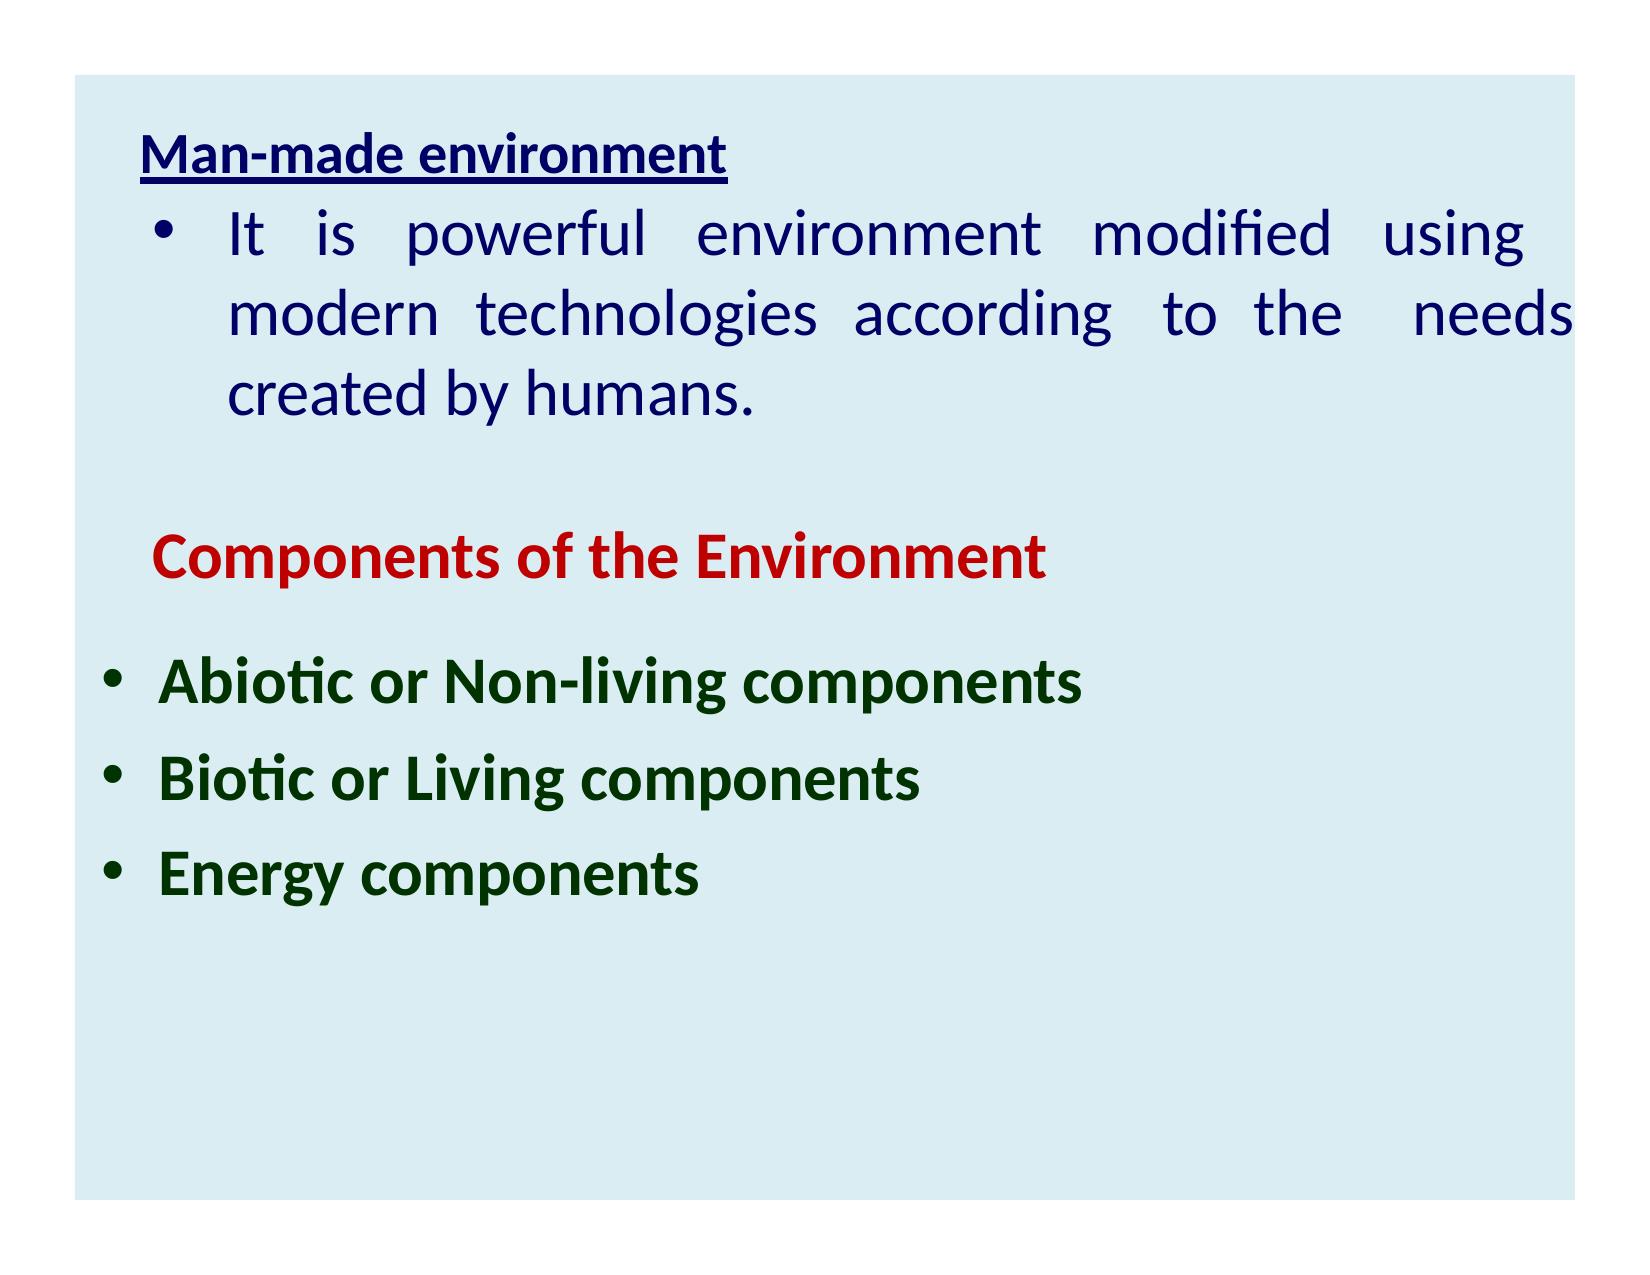

# Man-made environment
It is powerful environment modified using  modern technologies according to the  needs created by humans.

Components of the Environment
Abiotic or Non-living components
Biotic or Living components
Energy components